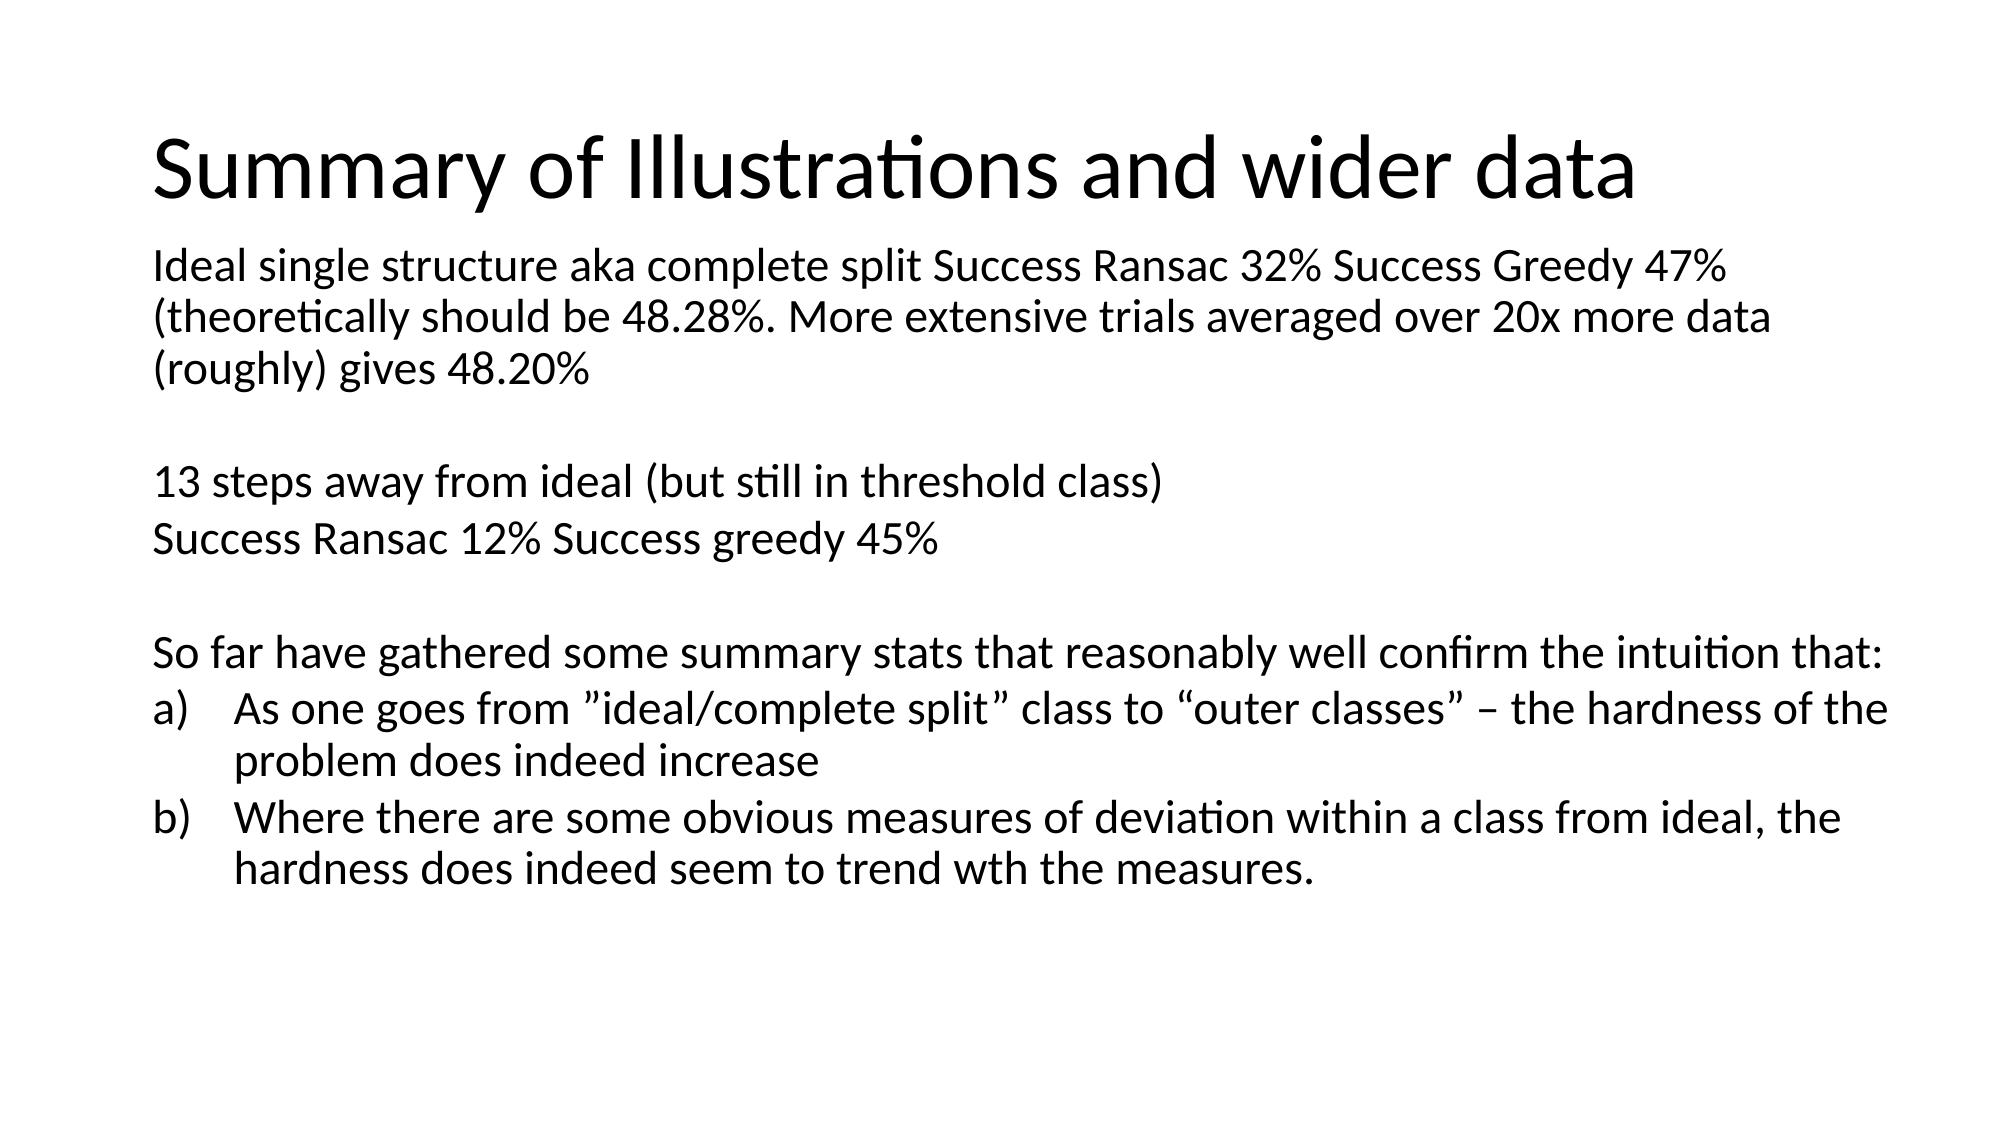

# Summary of Illustrations and wider data
Ideal single structure aka complete split Success Ransac 32% Success Greedy 47% (theoretically should be 48.28%. More extensive trials averaged over 20x more data (roughly) gives 48.20%

13 steps away from ideal (but still in threshold class)
Success Ransac 12% Success greedy 45%

So far have gathered some summary stats that reasonably well confirm the intuition that:
As one goes from ”ideal/complete split” class to “outer classes” – the hardness of the problem does indeed increase
Where there are some obvious measures of deviation within a class from ideal, the hardness does indeed seem to trend wth the measures.